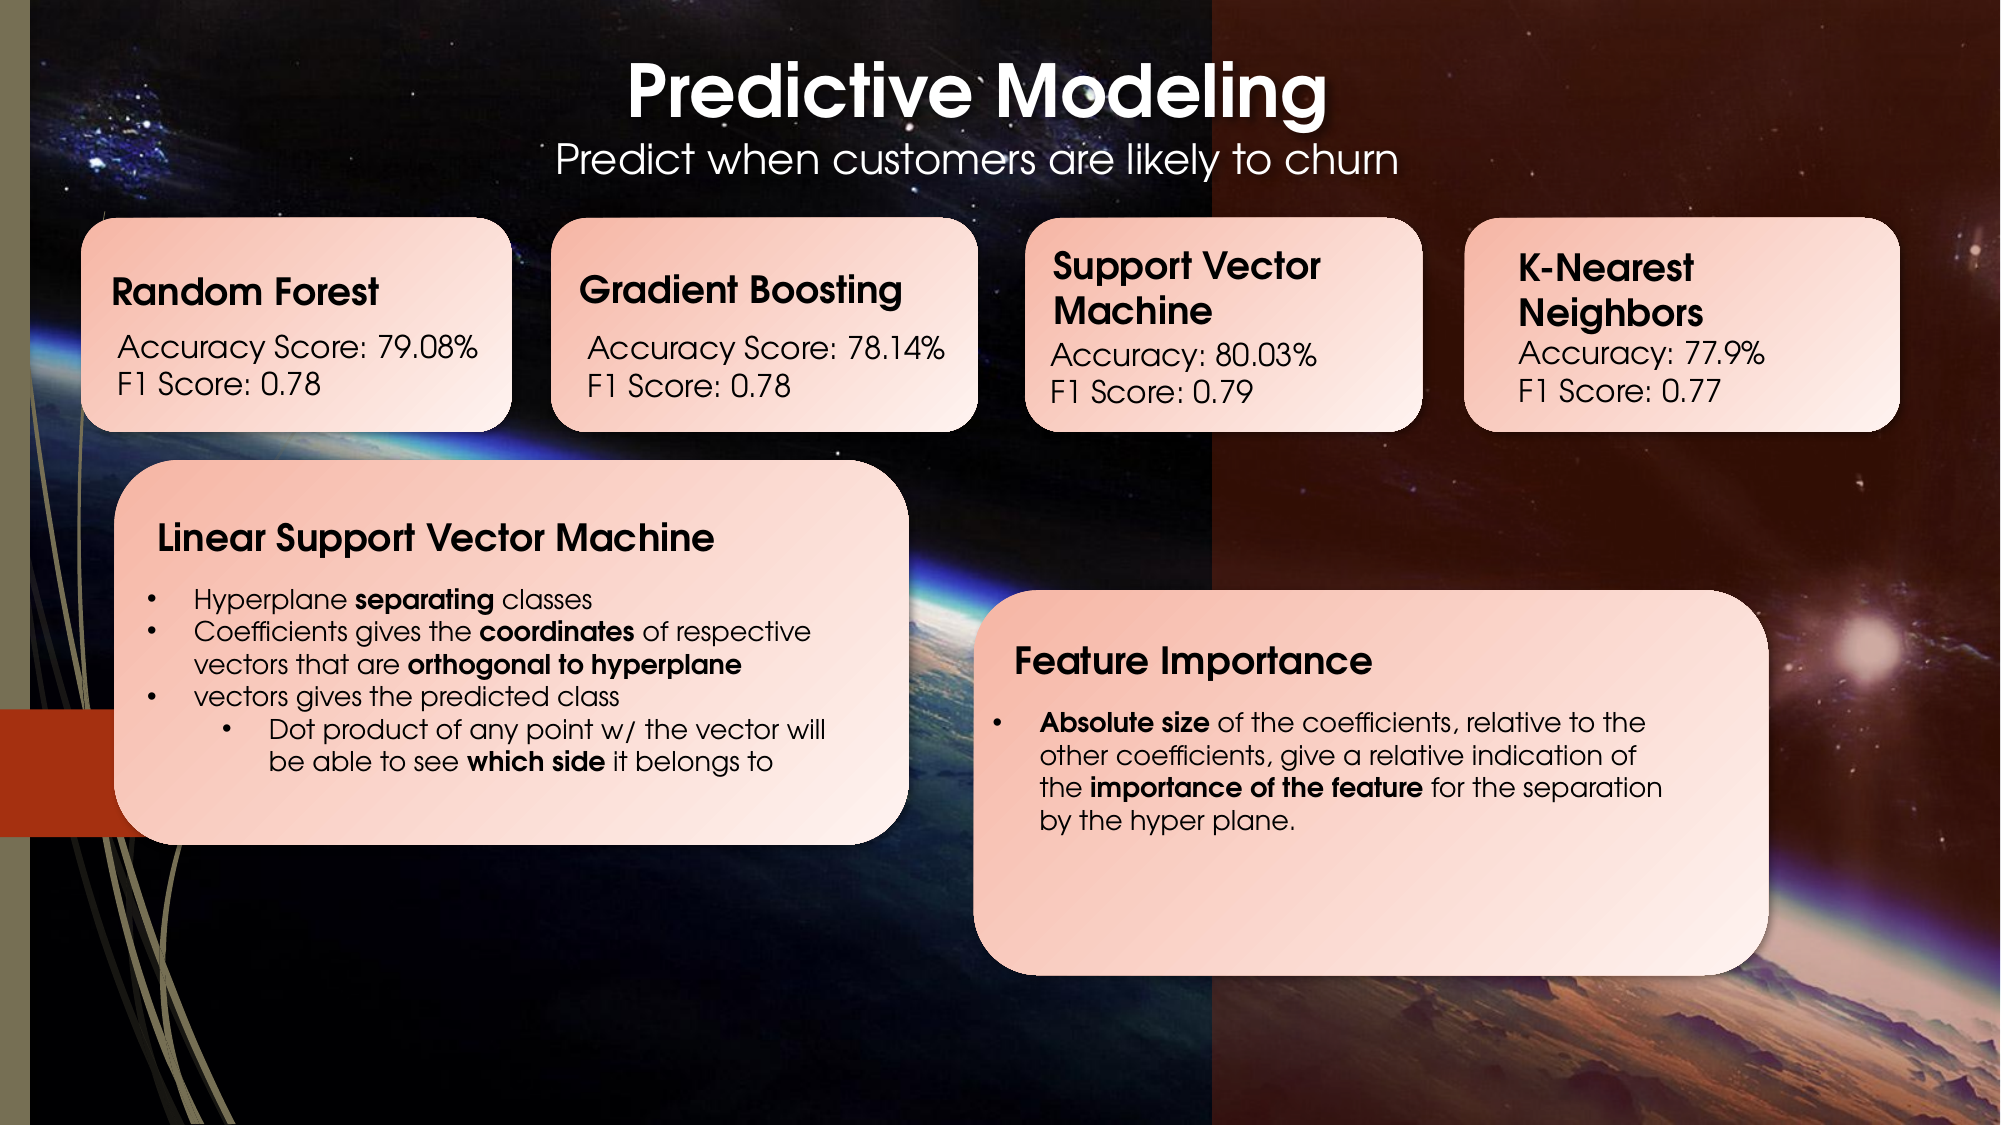

Predictive Modeling
Predict when customers are likely to churn

K-Nearest Neighbors
Accuracy: 77.9%
F1 Score: 0.77

Support Vector Machine
Gradient Boosting
Random Forest
Accuracy Score: 79.08%
F1 Score: 0.78
Accuracy Score: 78.14%
F1 Score: 0.78
Accuracy: 80.03%
F1 Score: 0.79

Linear Support Vector Machine
Hyperplane separating classes
Coefficients gives the coordinates of respective vectors that are orthogonal to hyperplane
vectors gives the predicted class
Dot product of any point w/ the vector will be able to see which side it belongs to

Feature Importance
Absolute size of the coefficients, relative to the other coefficients, give a relative indication of the importance of the feature for the separation by the hyper plane.